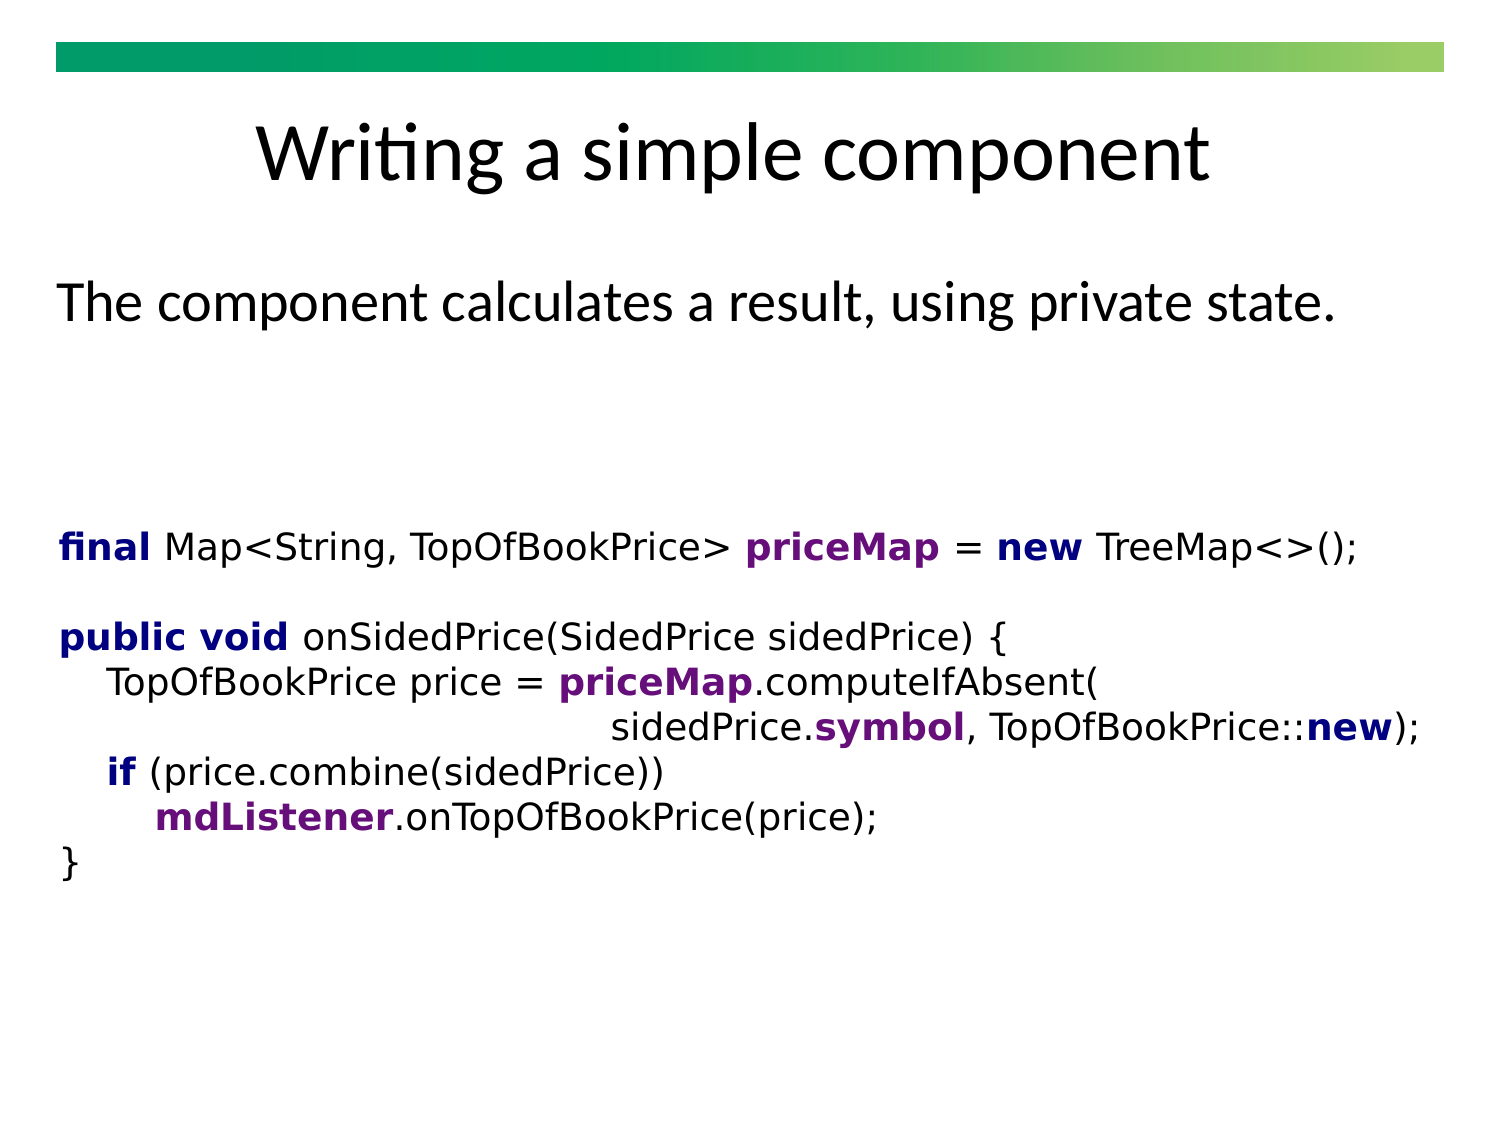

Writing a simple component
The component calculates a result, using private state.
    final Map<String, TopOfBookPrice> priceMap = new TreeMap<>();
    public void onSidedPrice(SidedPrice sidedPrice) {
        TopOfBookPrice price = priceMap.computeIfAbsent( 						sidedPrice.symbol, TopOfBookPrice::new);
        if (price.combine(sidedPrice))
            mdListener.onTopOfBookPrice(price);
    }